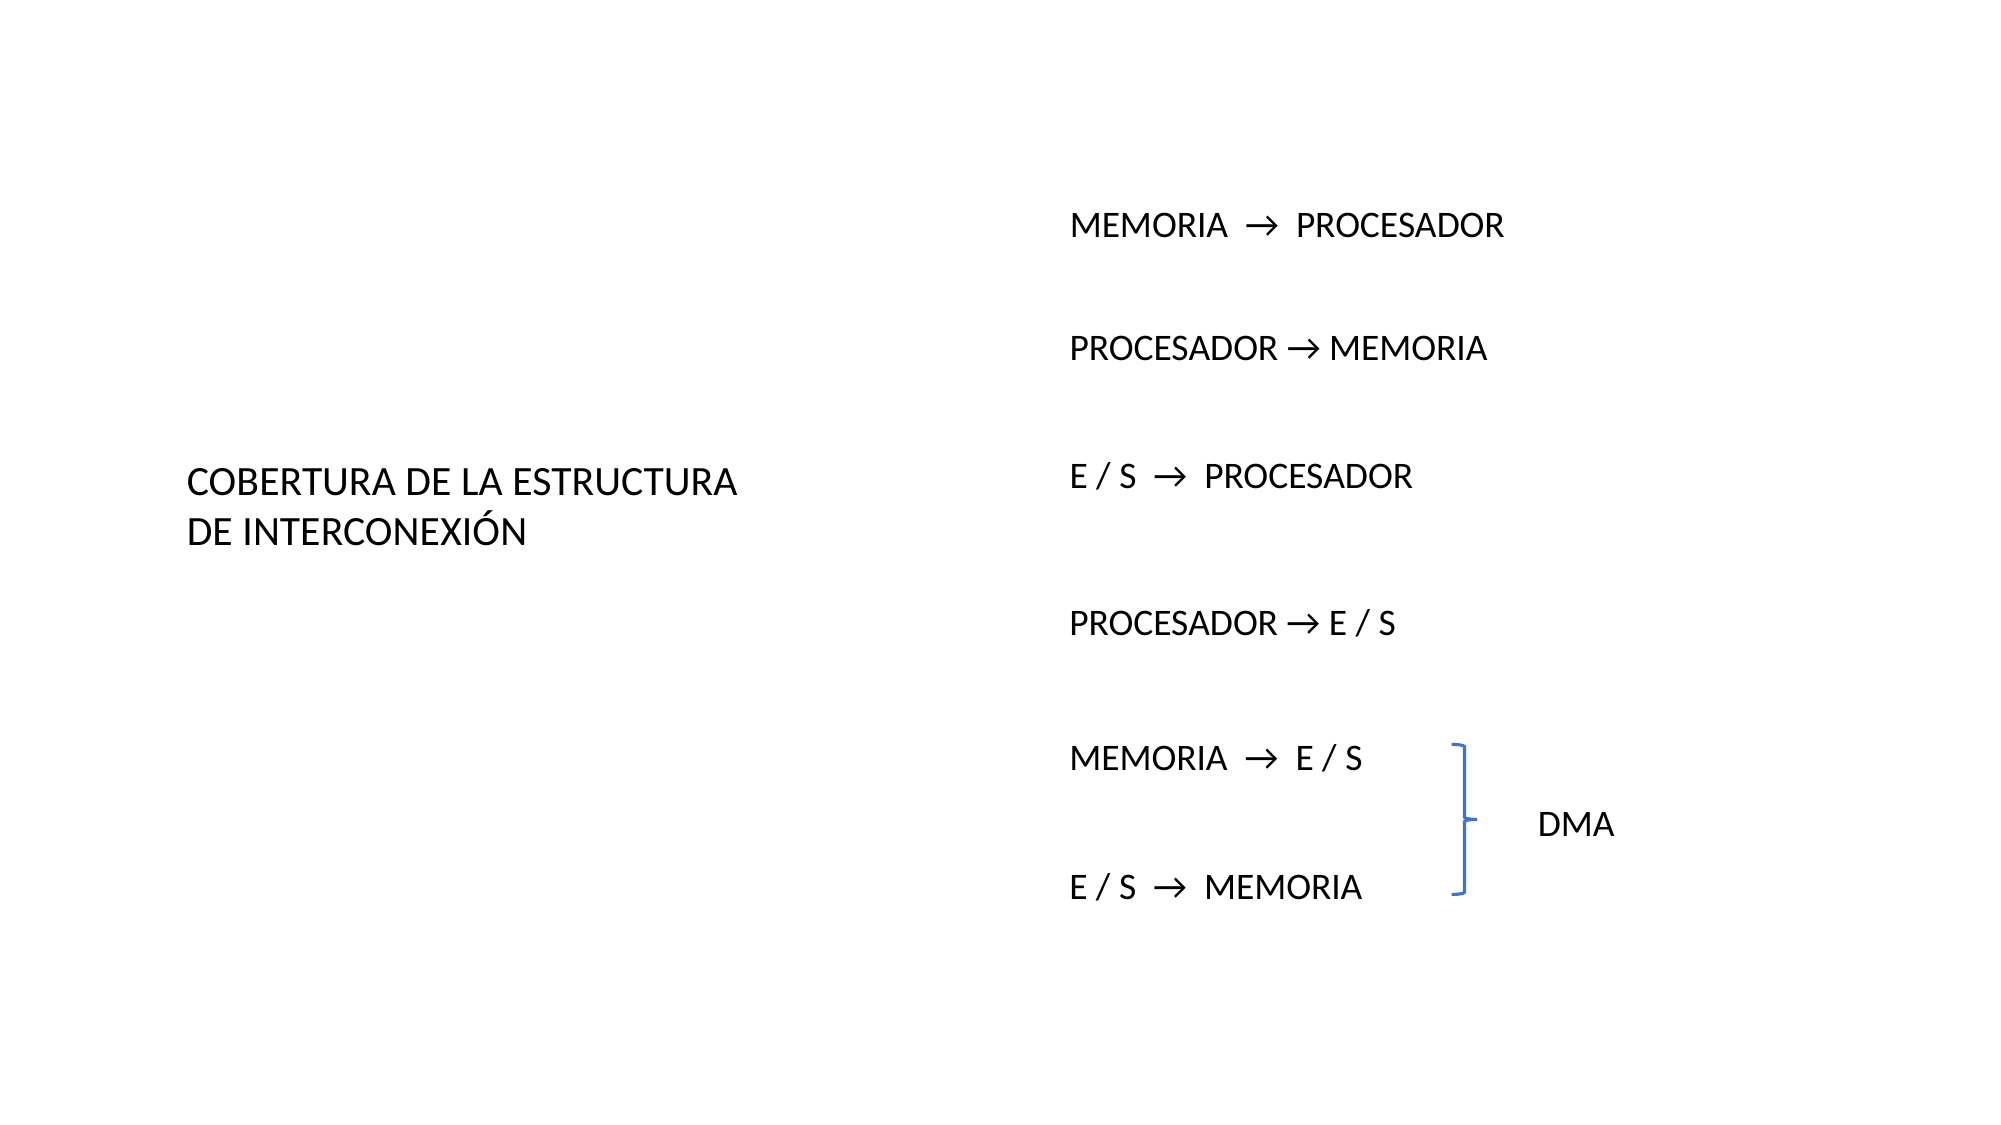

MEMORIA  →  PROCESADOR
PROCESADOR → MEMORIA
E / S  →  PROCESADOR
COBERTURA DE LA ESTRUCTURA
DE INTERCONEXIÓN
PROCESADOR → E / S
MEMORIA  →  E / S

DMA
E / S  →  MEMORIA